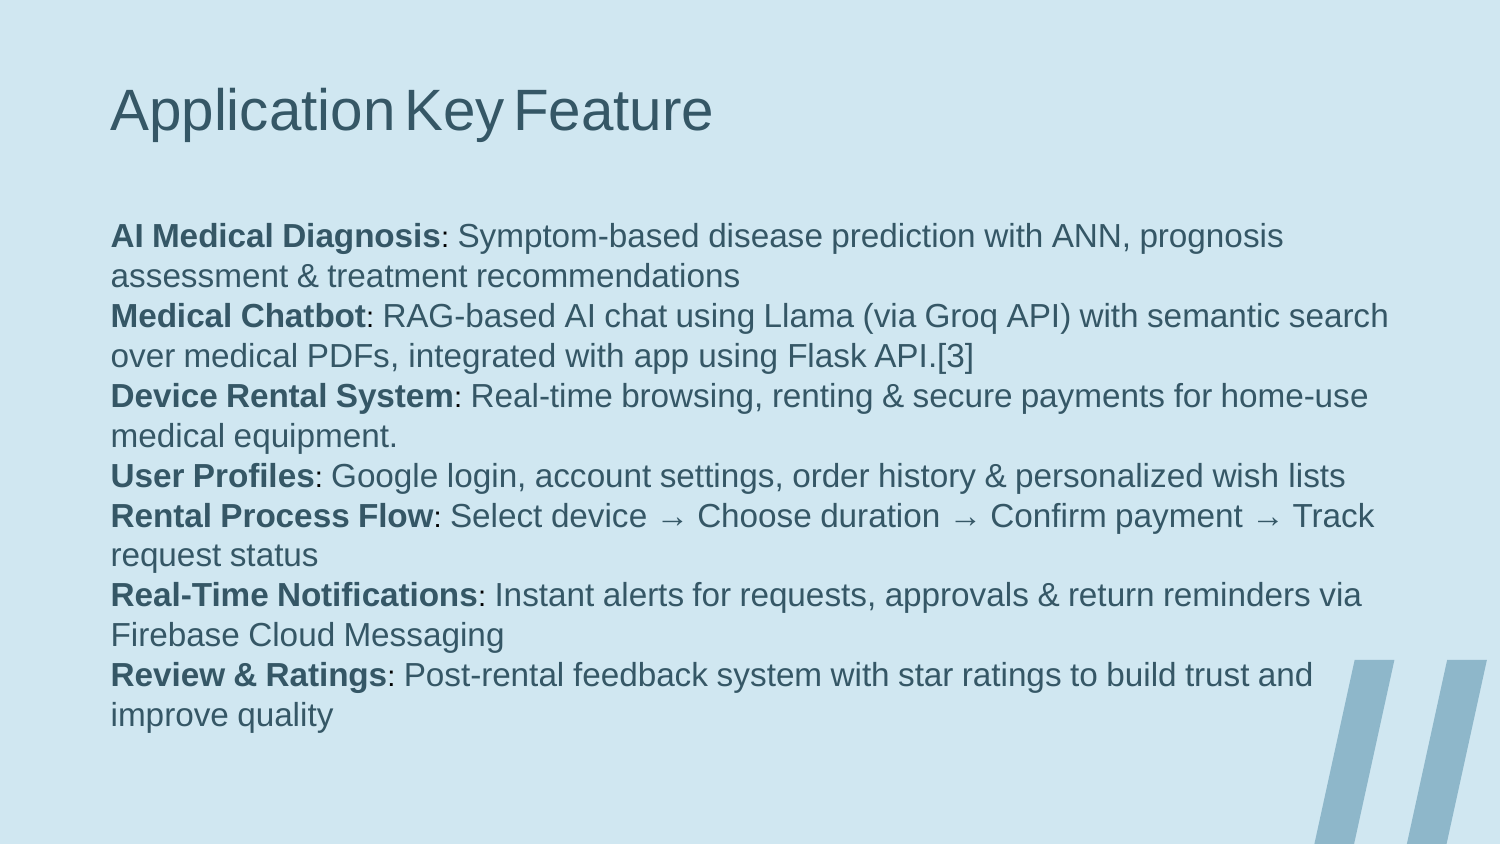

Application Key Feature
AI Medical Diagnosis: Symptom-based disease prediction with ANN, prognosis assessment & treatment recommendations
Medical Chatbot: RAG-based AI chat using Llama (via Groq API) with semantic search over medical PDFs, integrated with app using Flask API.[3]
Device Rental System: Real-time browsing, renting & secure payments for home-use medical equipment.
User Profiles: Google login, account settings, order history & personalized wish lists
Rental Process Flow: Select device → Choose duration → Confirm payment → Track request status
Real-Time Notifications: Instant alerts for requests, approvals & return reminders via Firebase Cloud Messaging
Review & Ratings: Post-rental feedback system with star ratings to build trust and improve quality